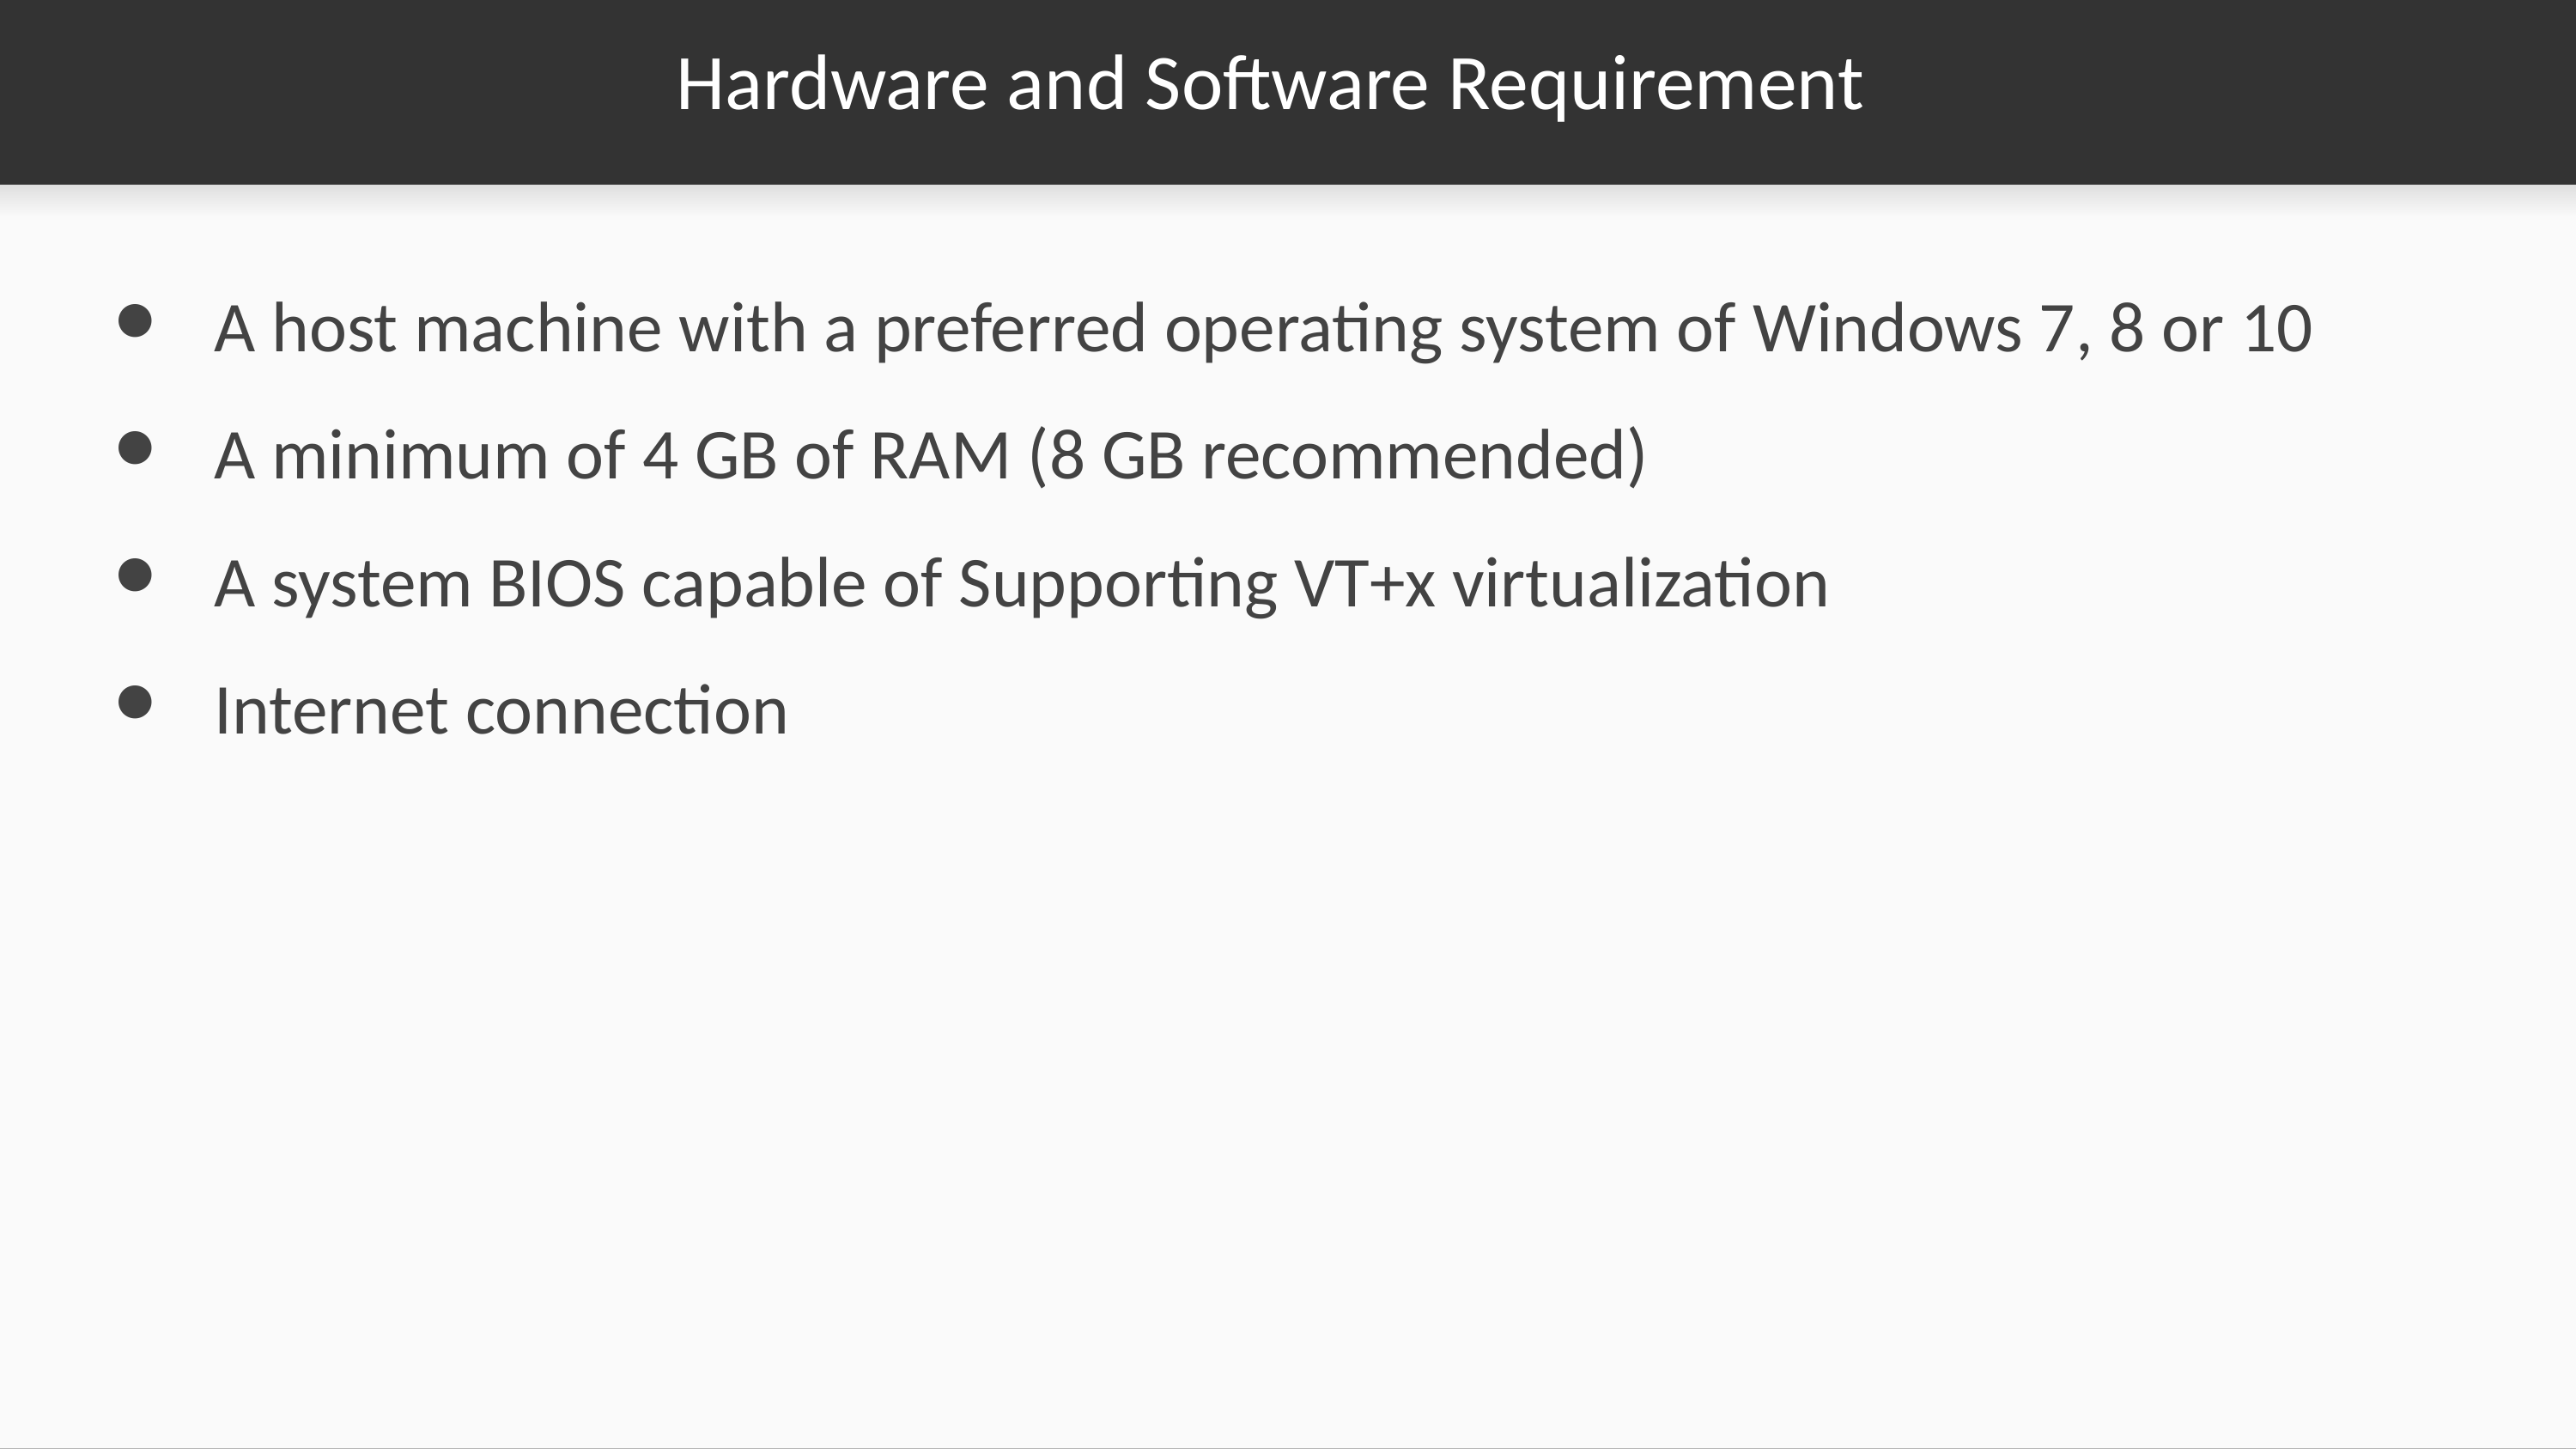

# Hardware and Software Requirement
A host machine with a preferred operating system of Windows 7, 8 or 10
A minimum of 4 GB of RAM (8 GB recommended)
A system BIOS capable of Supporting VT+x virtualization
Internet connection